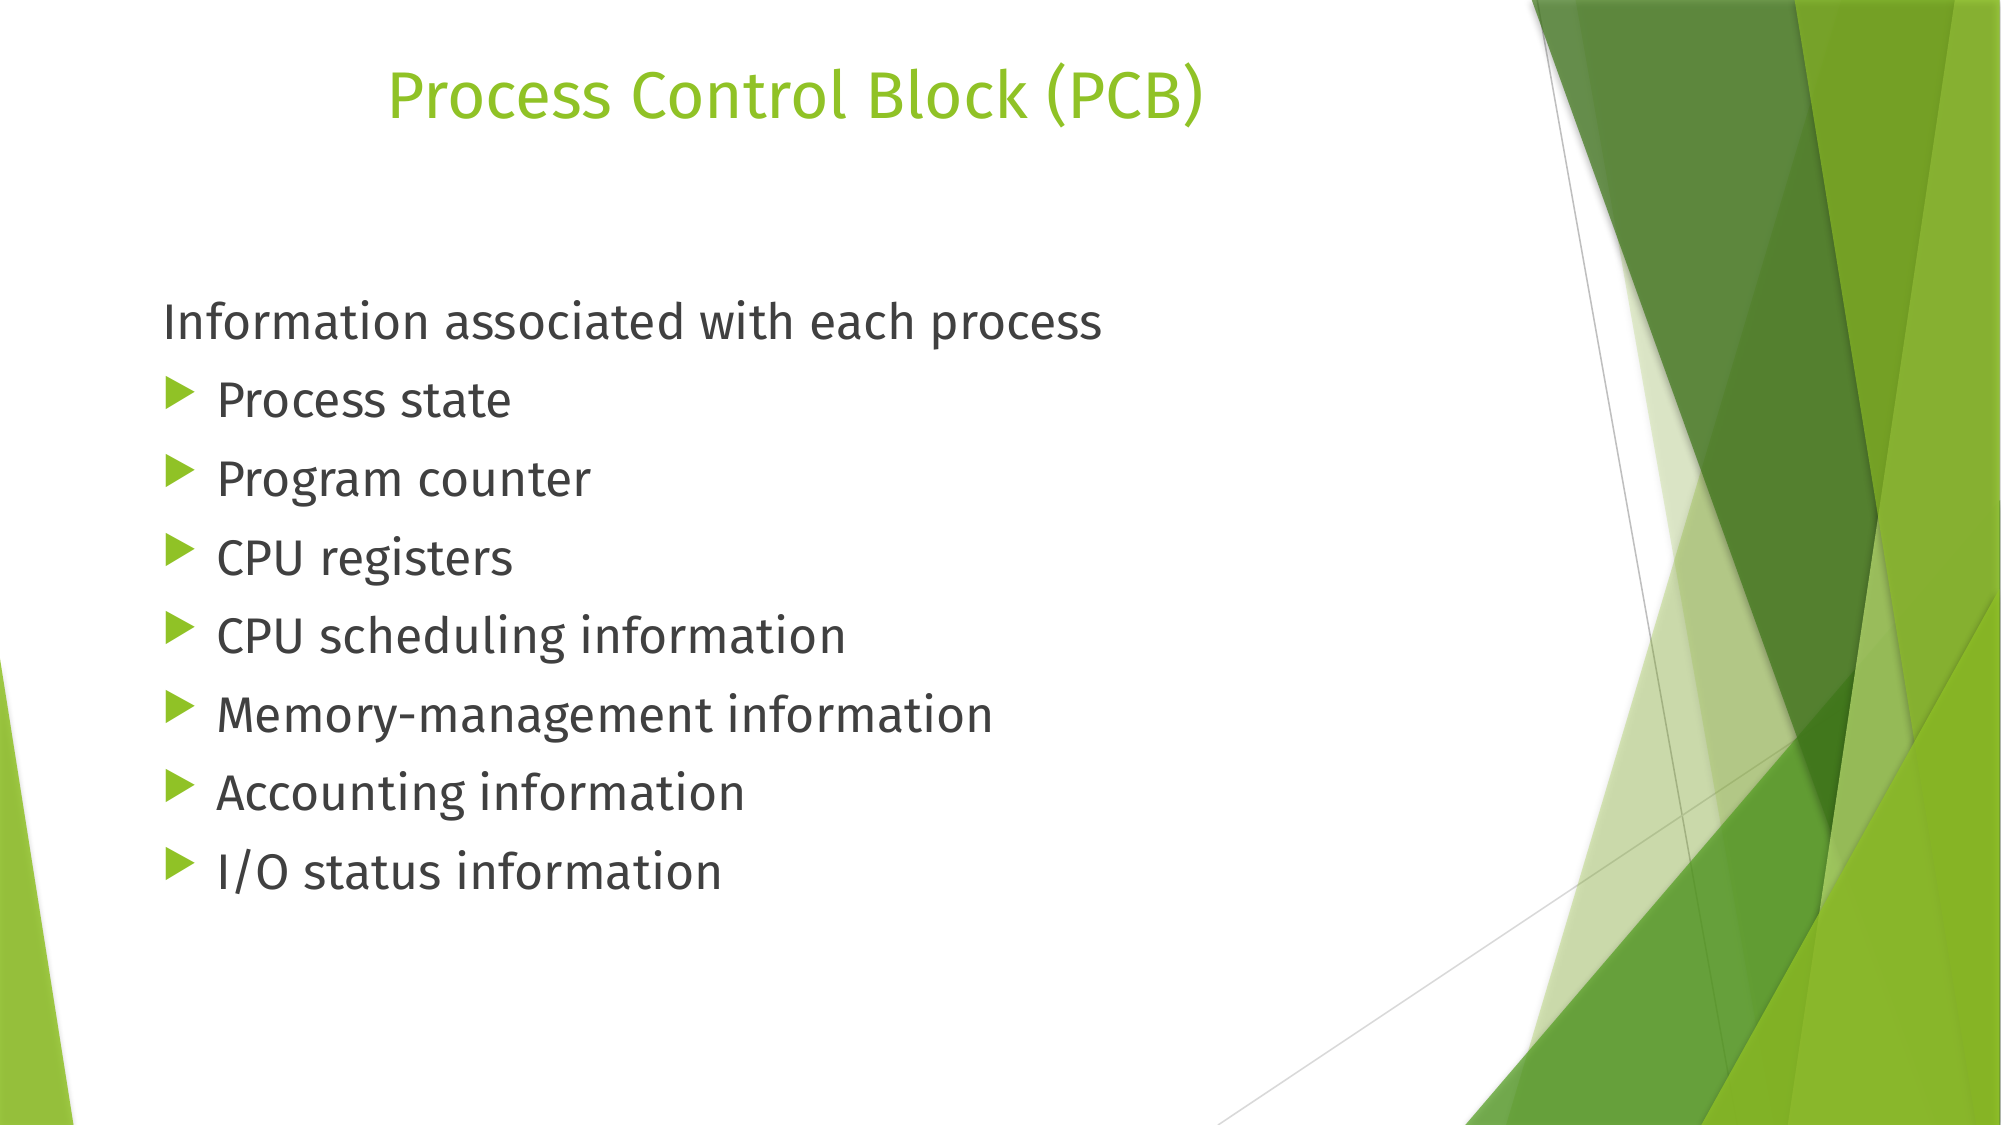

# Process Control Block (PCB)
Information associated with each process
Process state
Program counter
CPU registers
CPU scheduling information
Memory-management information
Accounting information
I/O status information